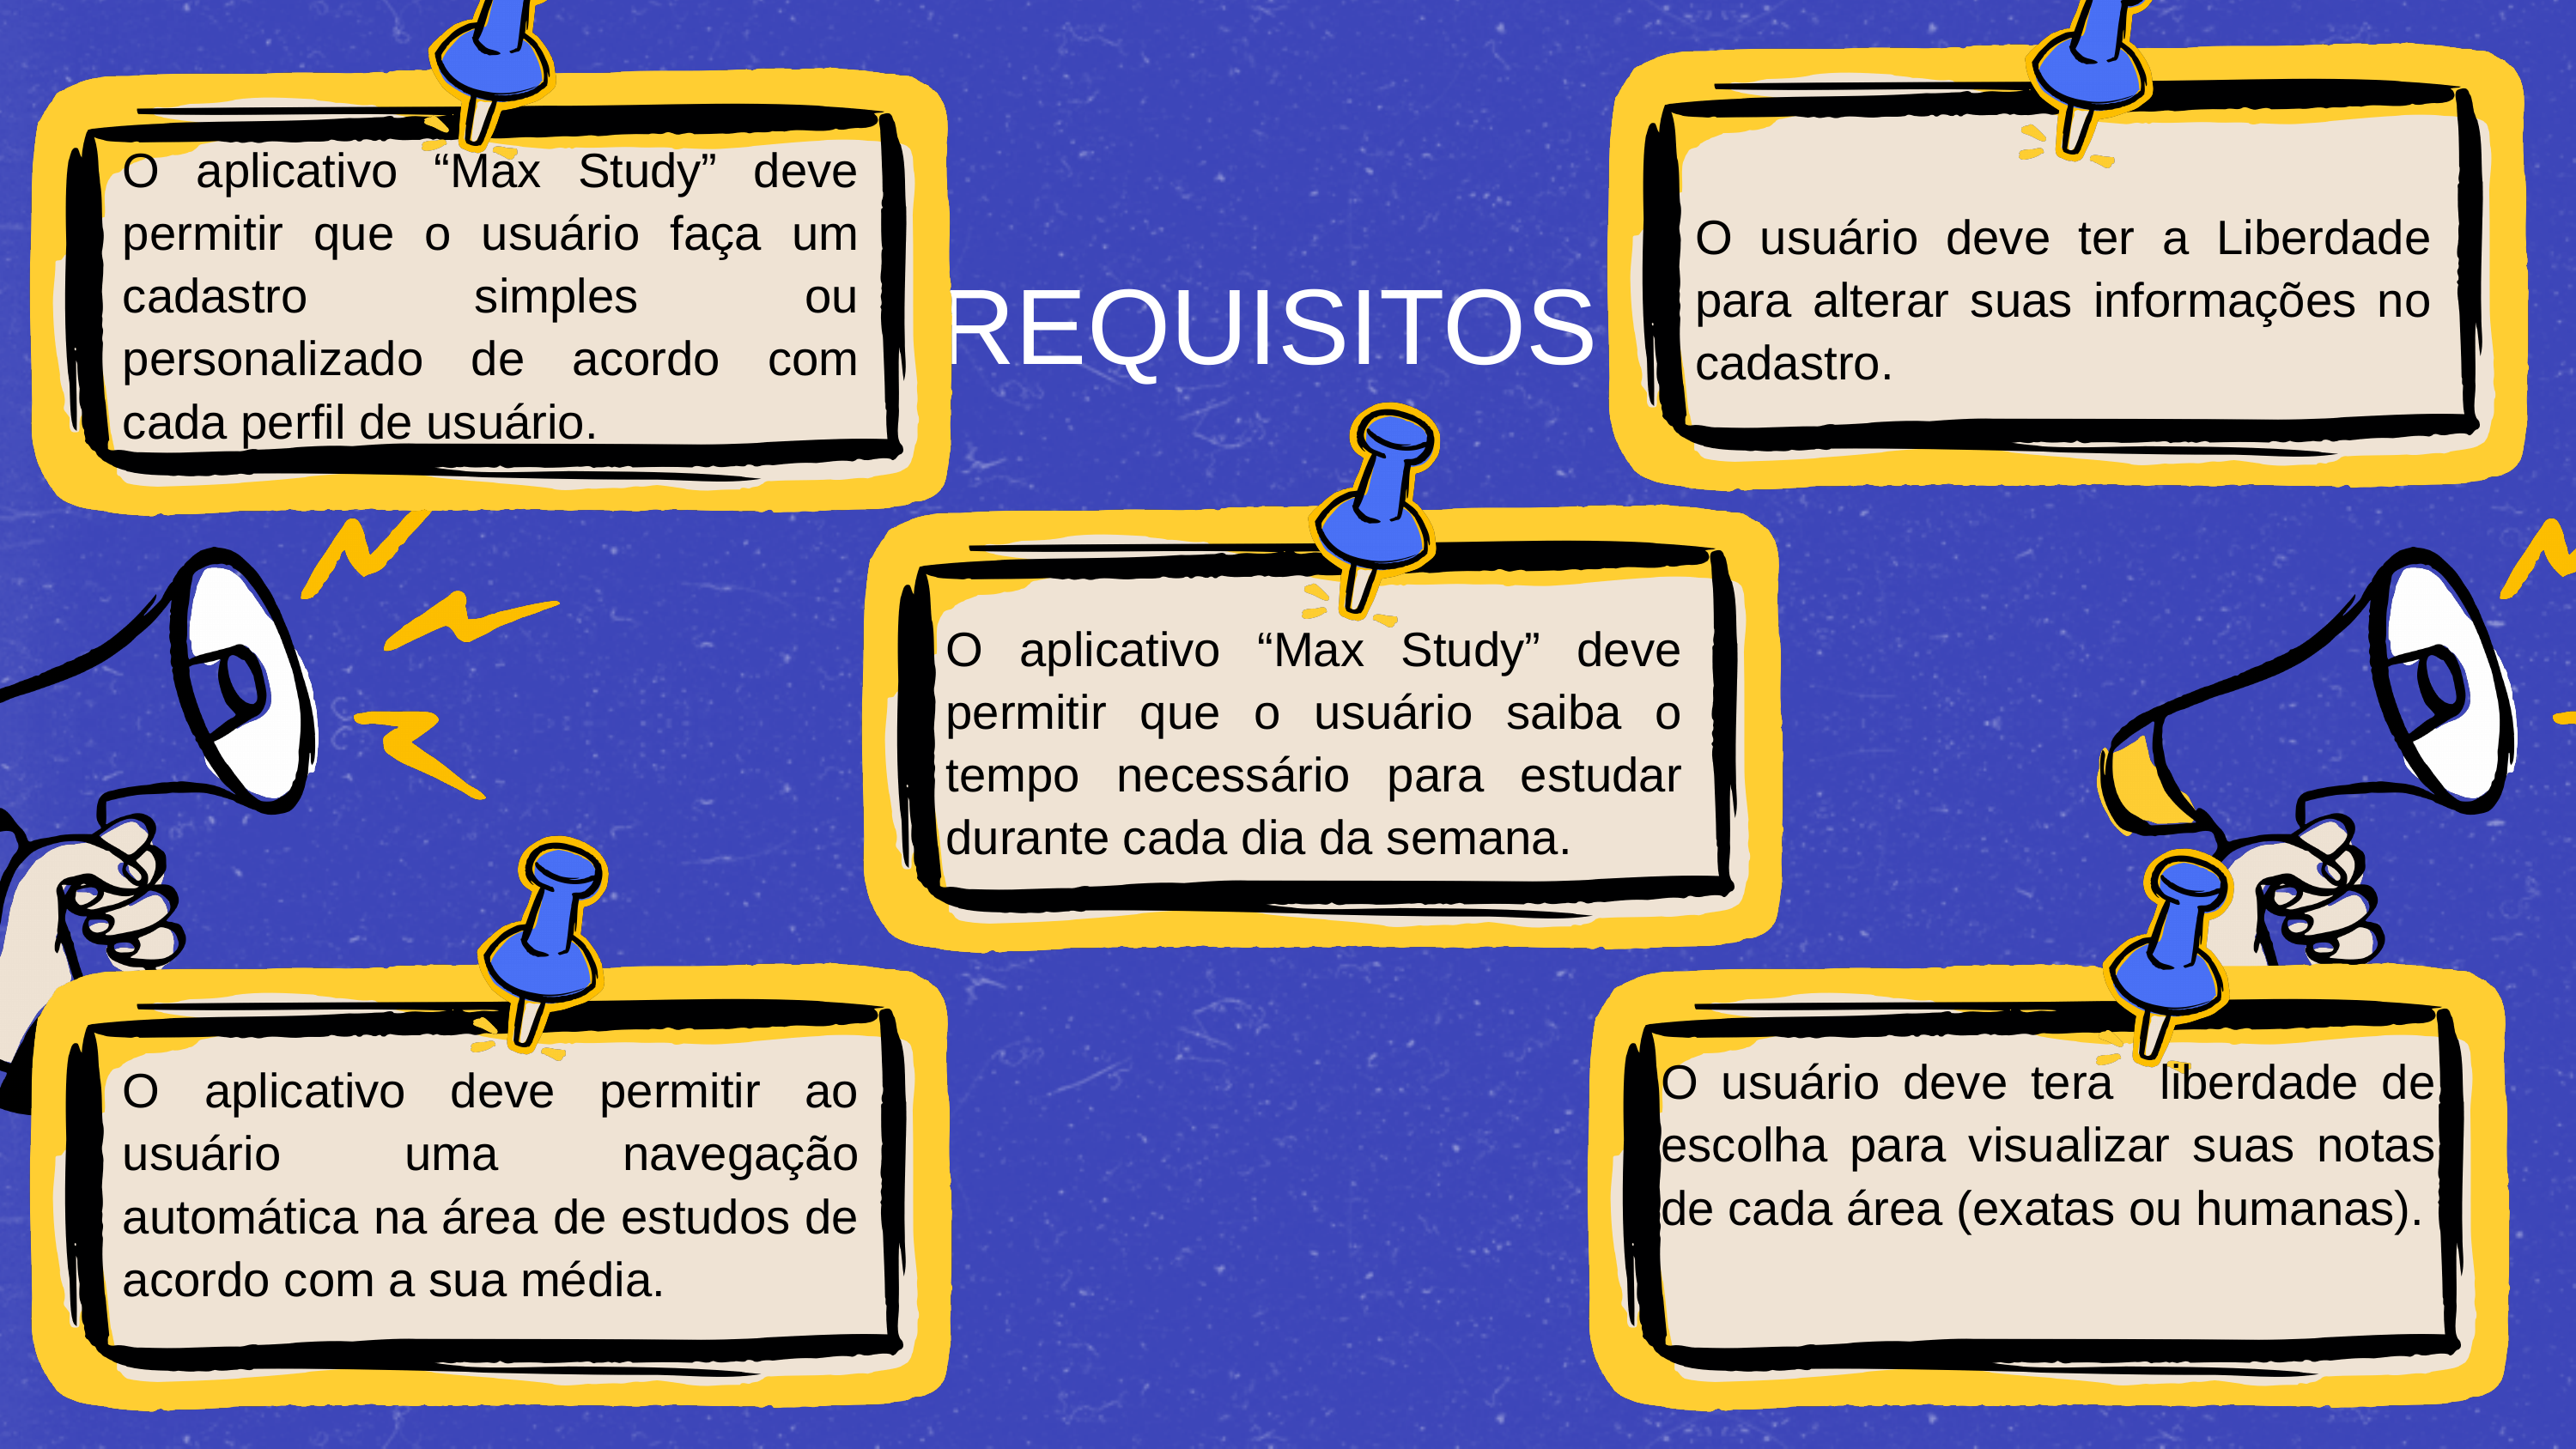

O aplicativo “Max Study” deve permitir que o usuário faça um cadastro simples ou personalizado de acordo com cada perfil de usuário.
O usuário deve ter a Liberdade para alterar suas informações no cadastro.
REQUISITOS

O aplicativo “Max Study” deve permitir que o usuário saiba o tempo necessário para estudar durante cada dia da semana.

O usuário deve tera  liberdade de escolha para visualizar suas notas de cada área (exatas ou humanas).

O aplicativo deve permitir ao usuário uma navegação automática na área de estudos de acordo com a sua média.